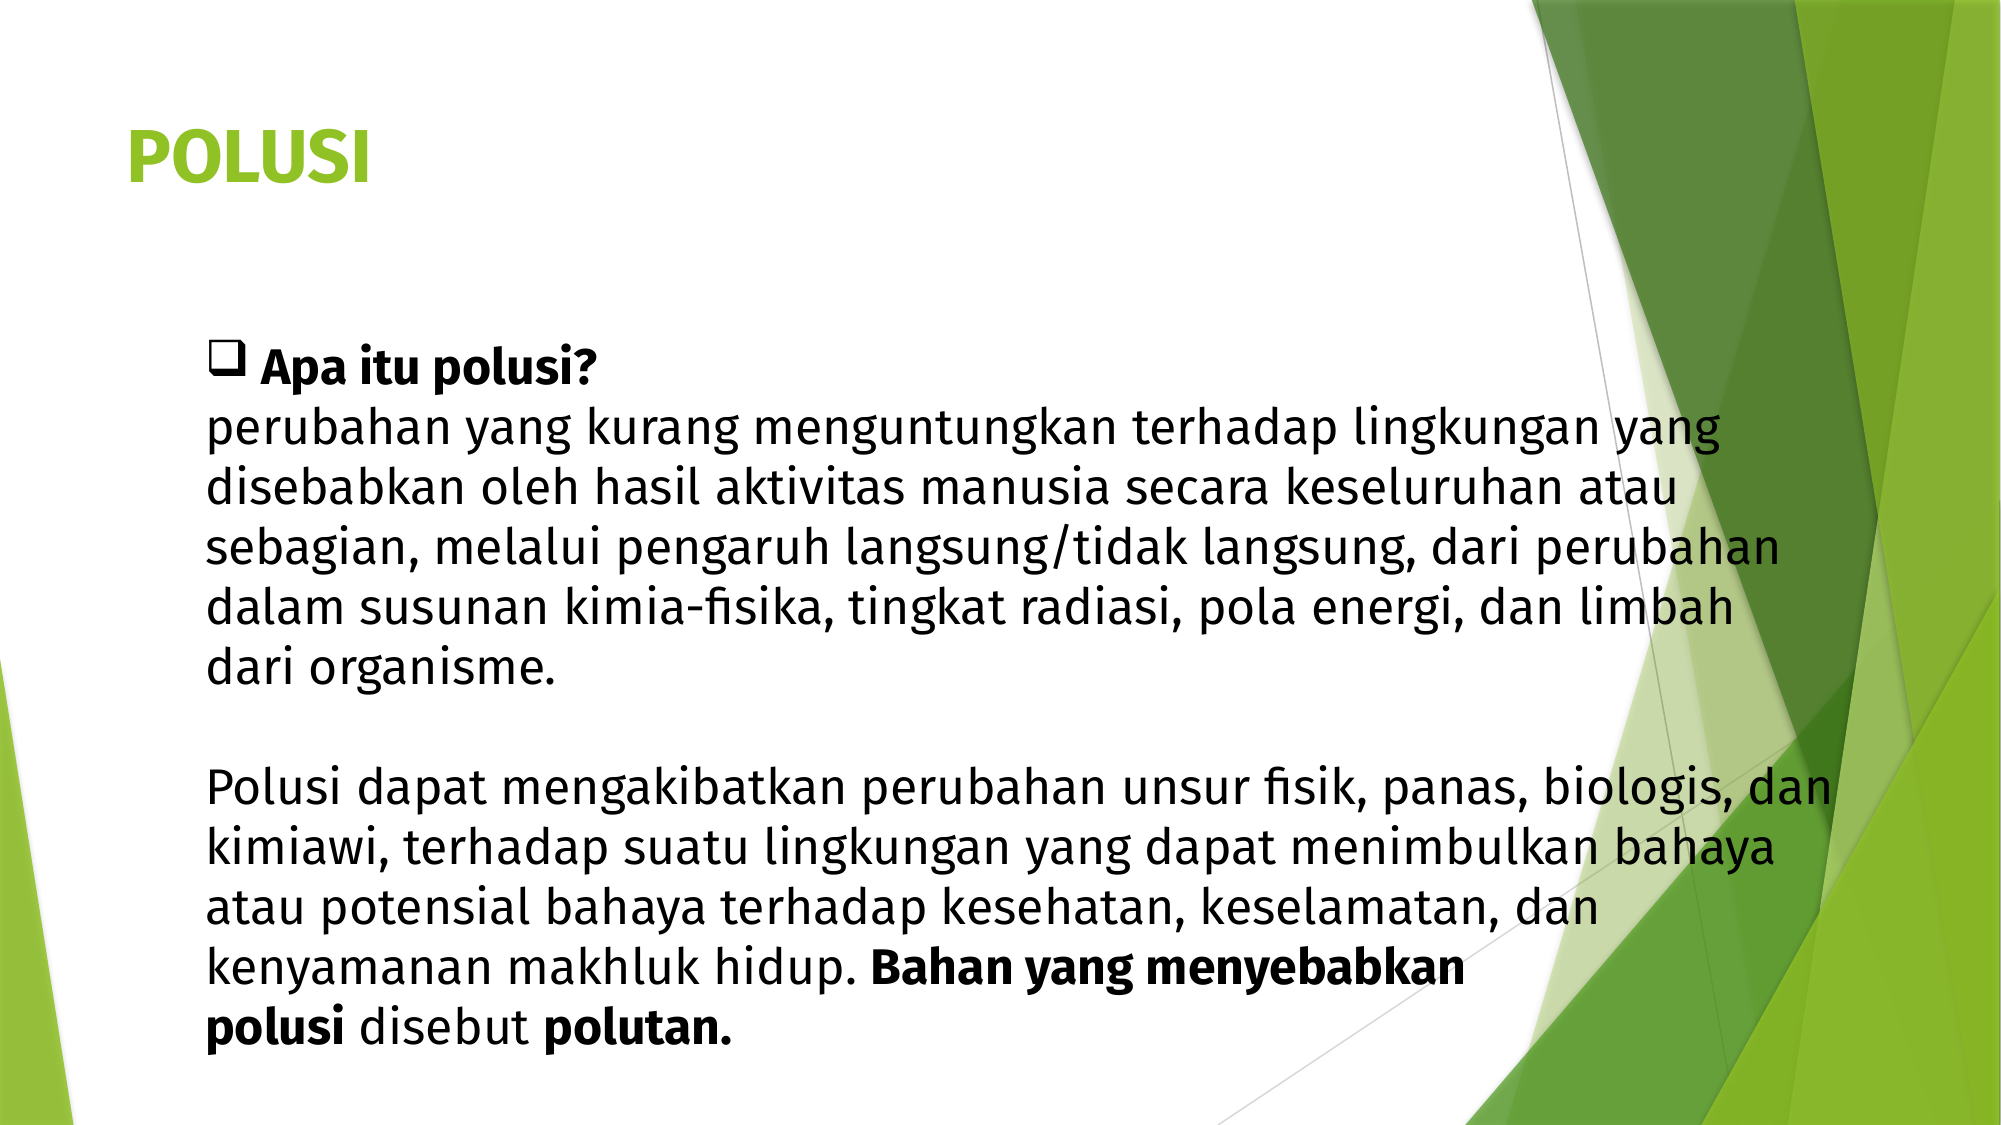

# POLUSI
Apa itu polusi?
perubahan yang kurang menguntungkan terhadap lingkungan yang disebabkan oleh hasil aktivitas manusia secara keseluruhan atau sebagian, melalui pengaruh langsung/tidak langsung, dari perubahan dalam susunan kimia-fisika, tingkat radiasi, pola energi, dan limbah dari organisme.

Polusi dapat mengakibatkan perubahan unsur fisik, panas, biologis, dan kimiawi, terhadap suatu lingkungan yang dapat menimbulkan bahaya atau potensial bahaya terhadap kesehatan, keselamatan, dan kenyamanan makhluk hidup. Bahan yang menyebabkan polusi disebut polutan.